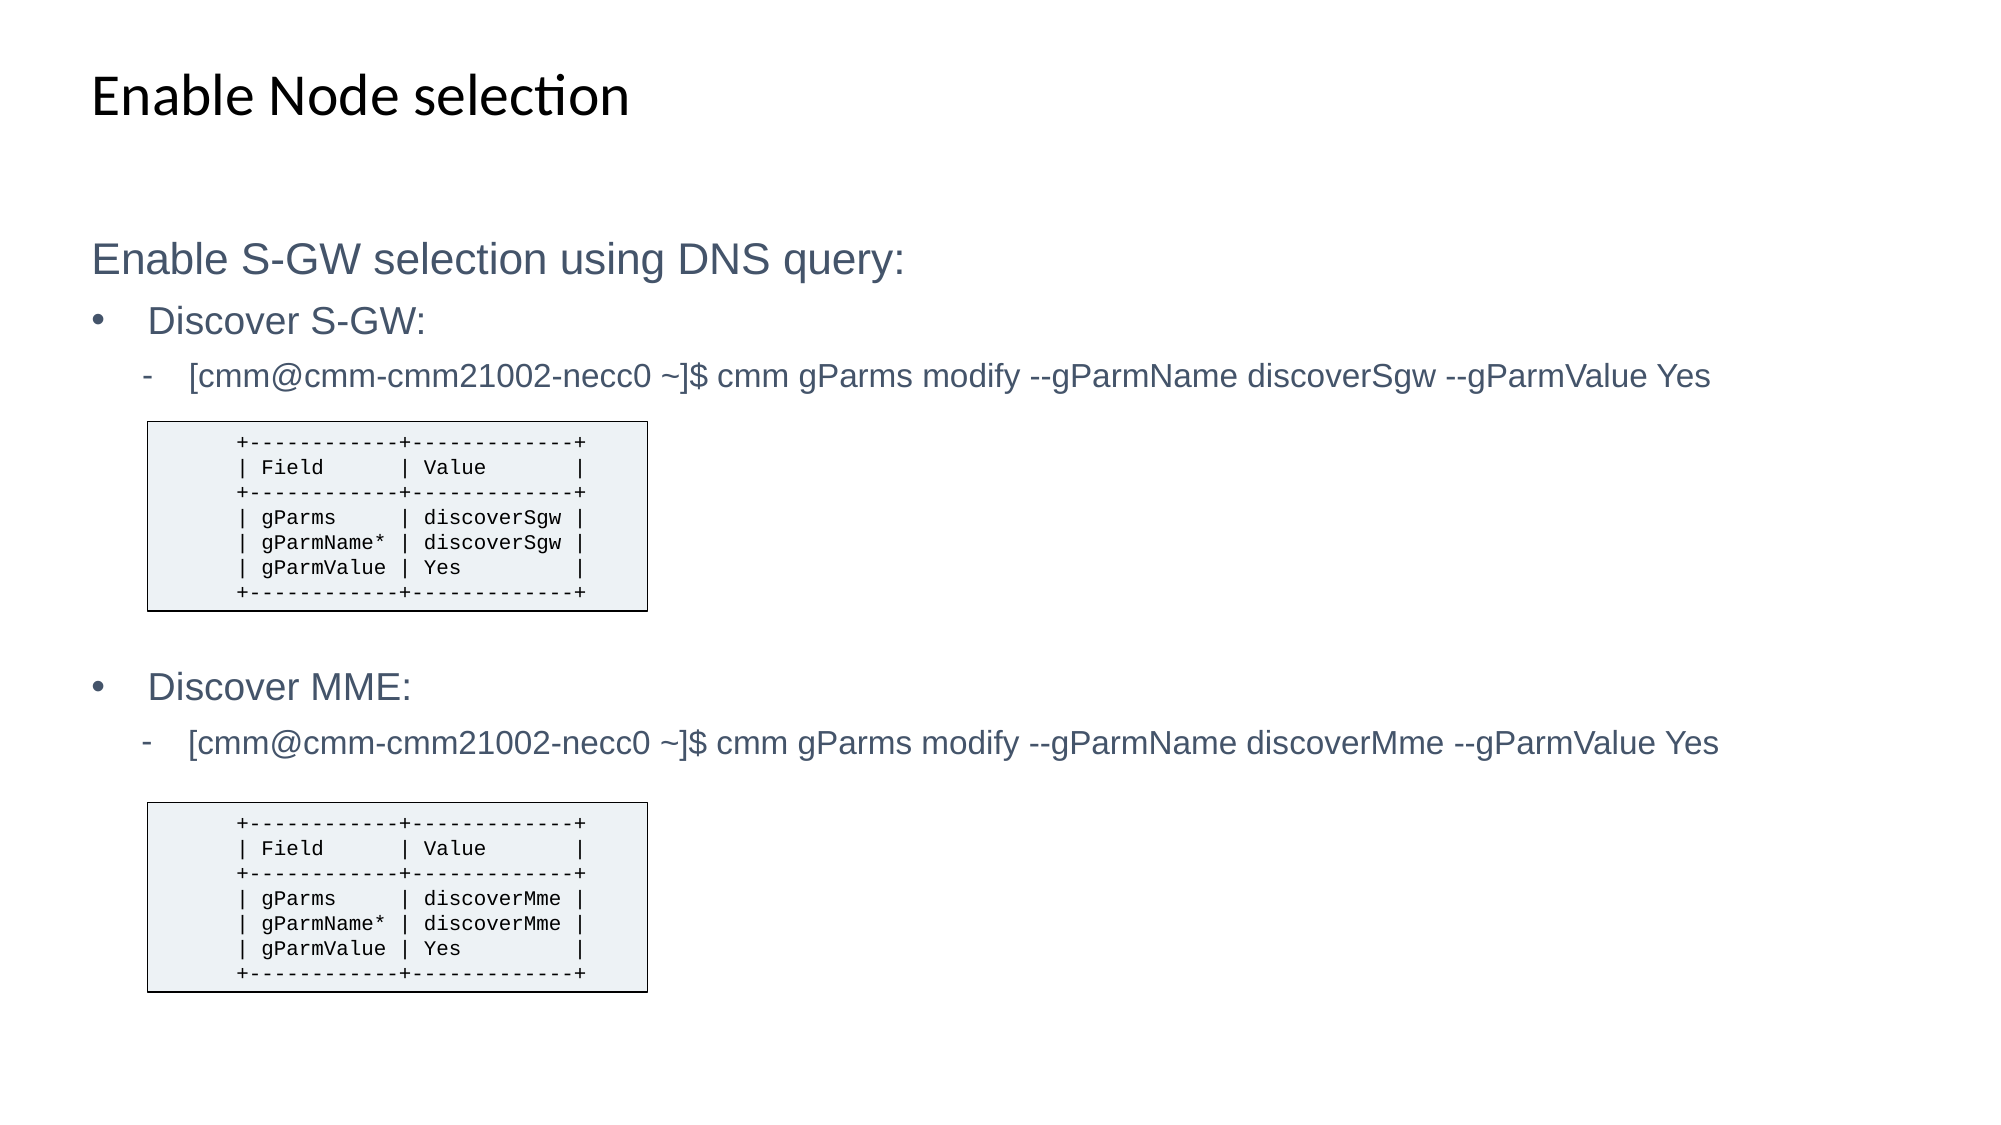

Slide excluded from Table of Contents
# Enable Node selection
Enable S-GW selection using DNS query:
Discover S-GW:
[cmm@cmm-cmm21002-necc0 ~]$ cmm gParms modify --gParmName discoverSgw --gParmValue Yes

+------------+-------------+
| Field      | Value       |
+------------+-------------+
| gParms     | discoverSgw |
| gParmName* | discoverSgw |
| gParmValue | Yes         |
+------------+-------------+
Discover MME:
[cmm@cmm-cmm21002-necc0 ~]$ cmm gParms modify --gParmName discoverMme --gParmValue Yes

+------------+-------------+
| Field      | Value       |
+------------+-------------+
| gParms     | discoverMme |
| gParmName* | discoverMme |
| gParmValue | Yes         |
+------------+-------------+